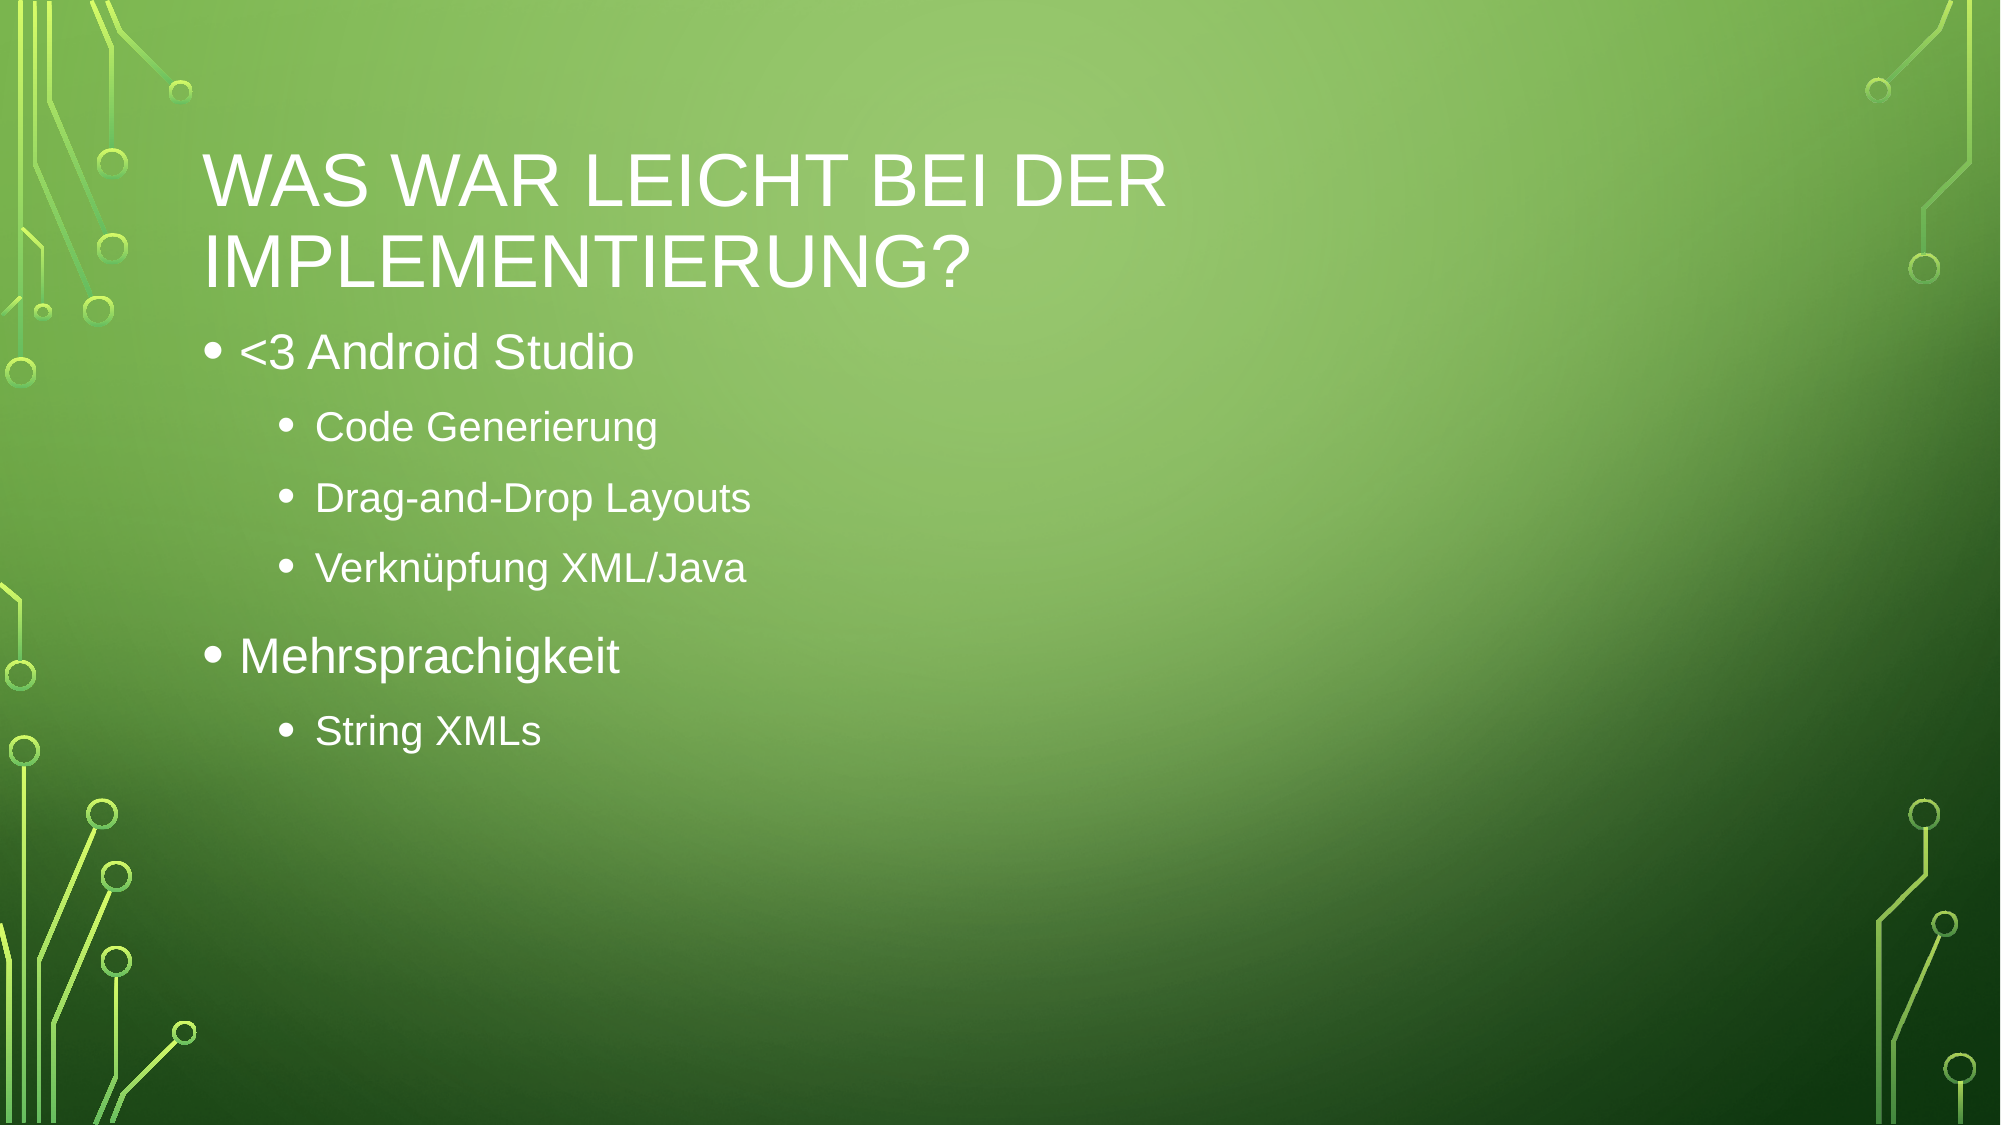

# Was war leicht bei der Implementierung?
<3 Android Studio
Code Generierung
Drag-and-Drop Layouts
Verknüpfung XML/Java
Mehrsprachigkeit
String XMLs